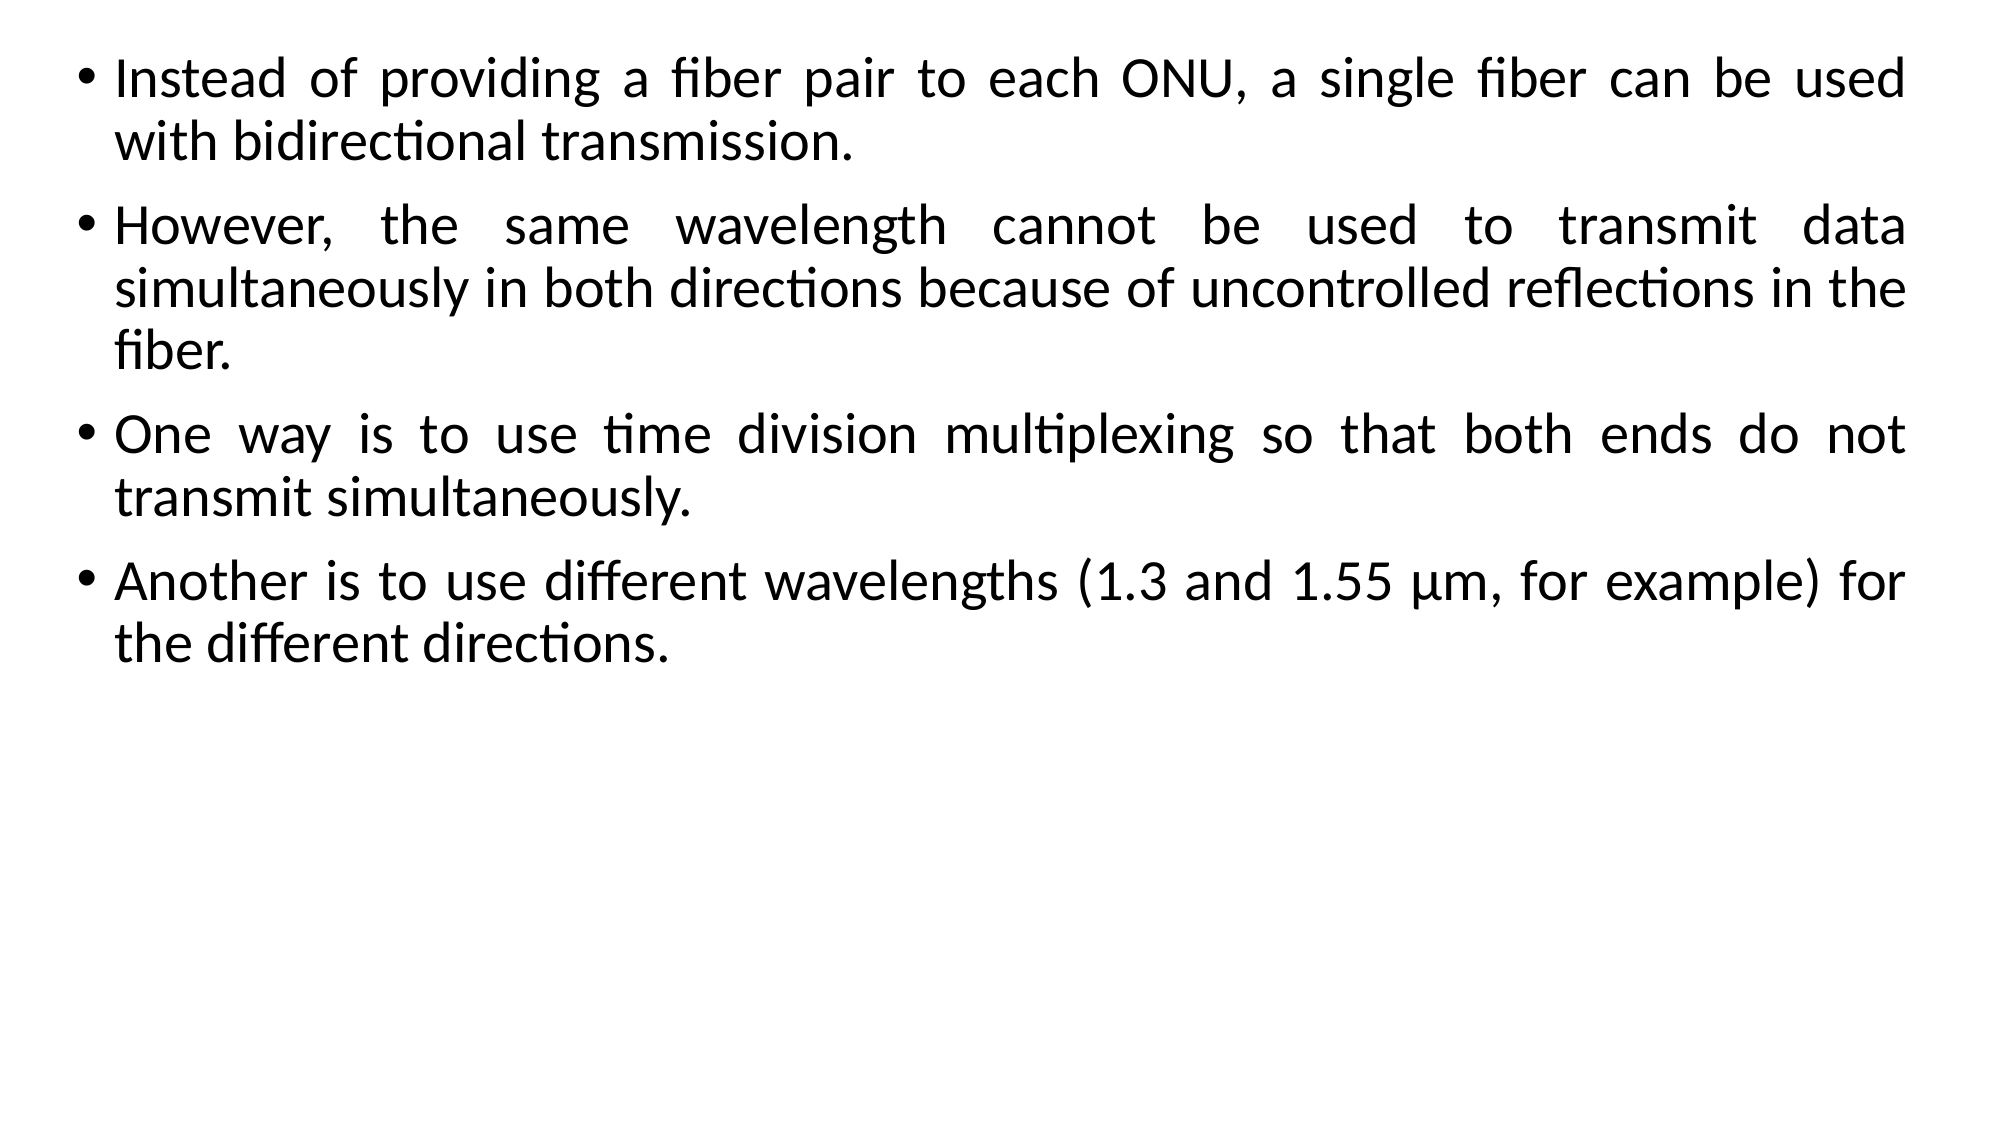

Instead of providing a fiber pair to each ONU, a single fiber can be used with bidirectional transmission.
However, the same wavelength cannot be used to transmit data simultaneously in both directions because of uncontrolled reflections in the fiber.
One way is to use time division multiplexing so that both ends do not transmit simultaneously.
Another is to use different wavelengths (1.3 and 1.55 μm, for example) for the different directions.